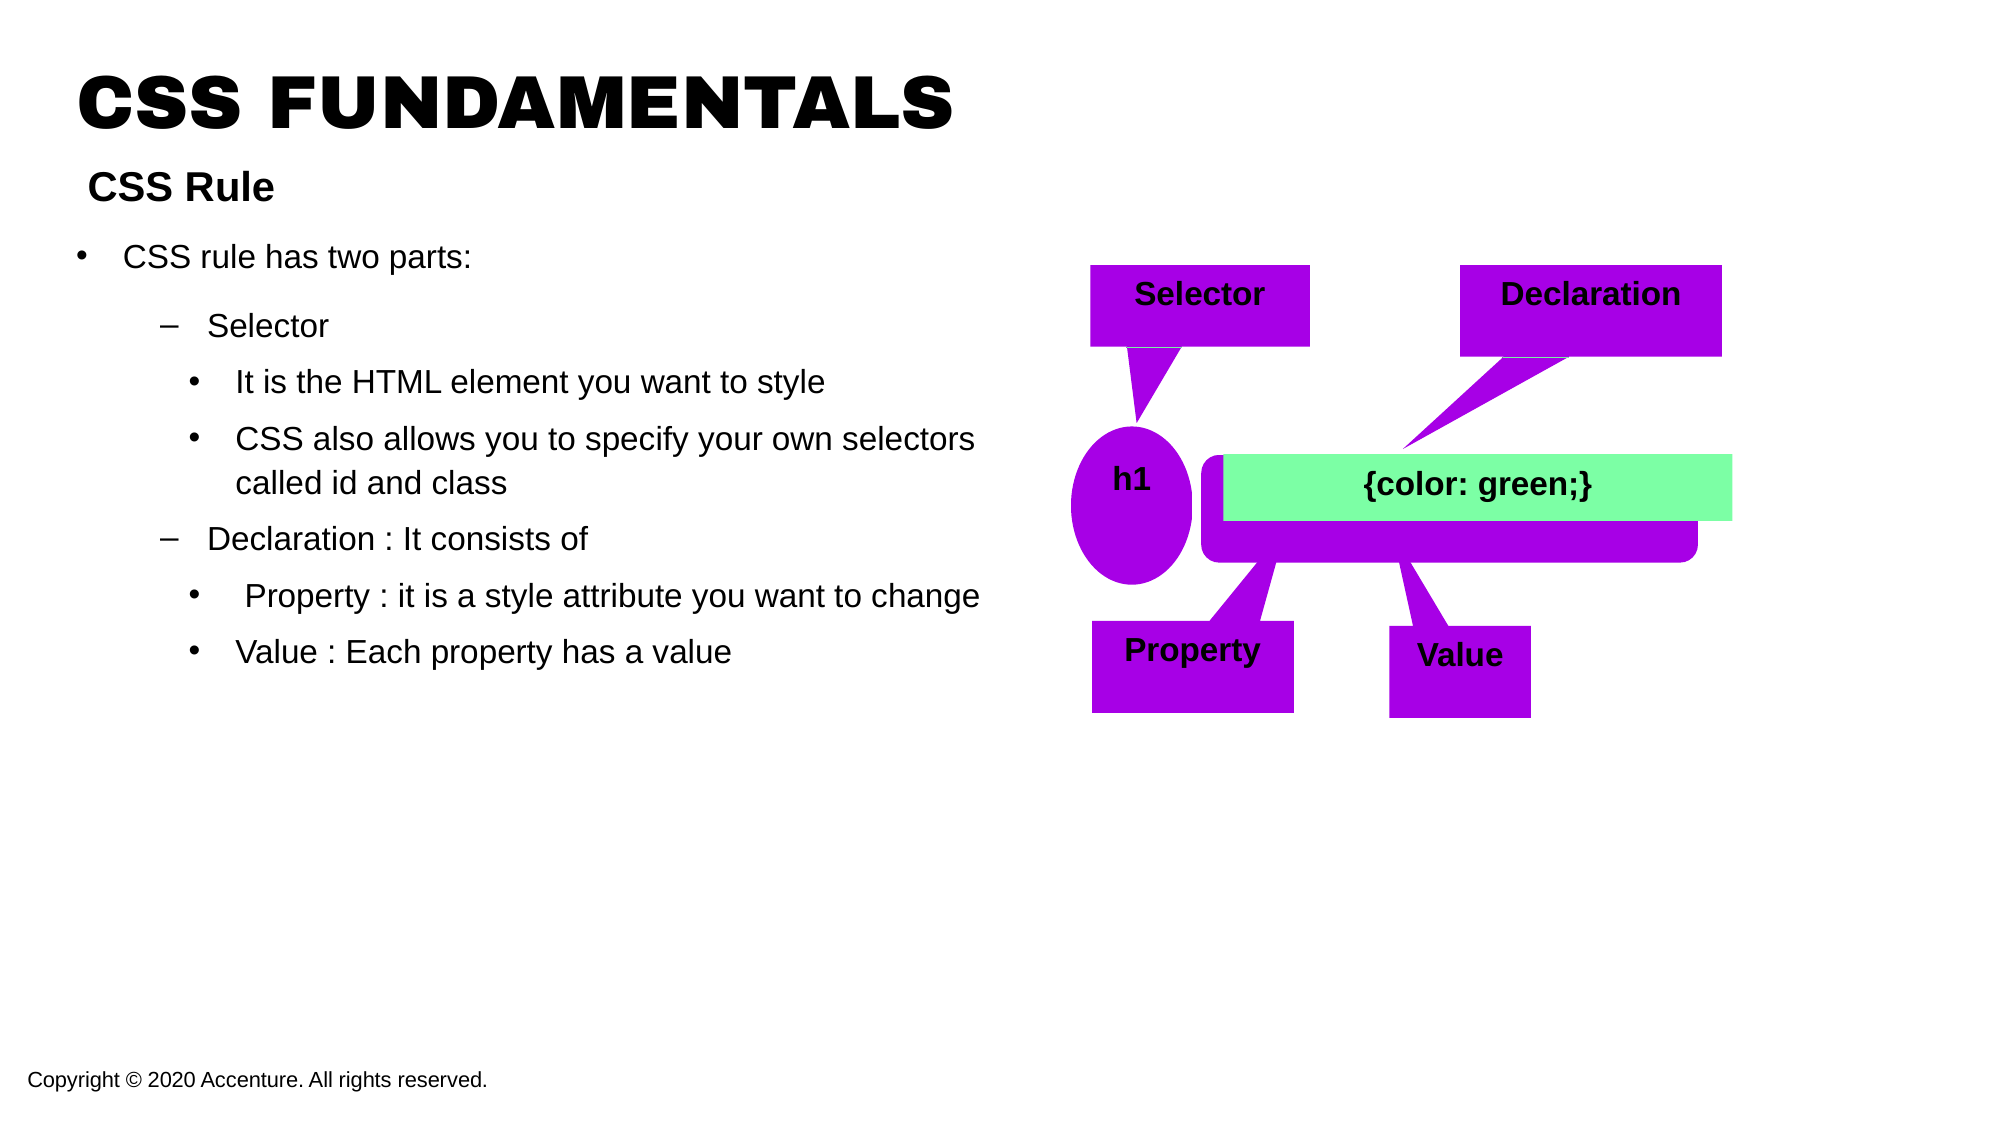

# CSS Fundamentals
 CSS Rule
CSS rule has two parts:
Selector
It is the HTML element you want to style
CSS also allows you to specify your own selectors called id and class
Declaration : It consists of
 Property : it is a style attribute you want to change
Value : Each property has a value

Selector
Declaration
h1

{color: green;}
Property
Value